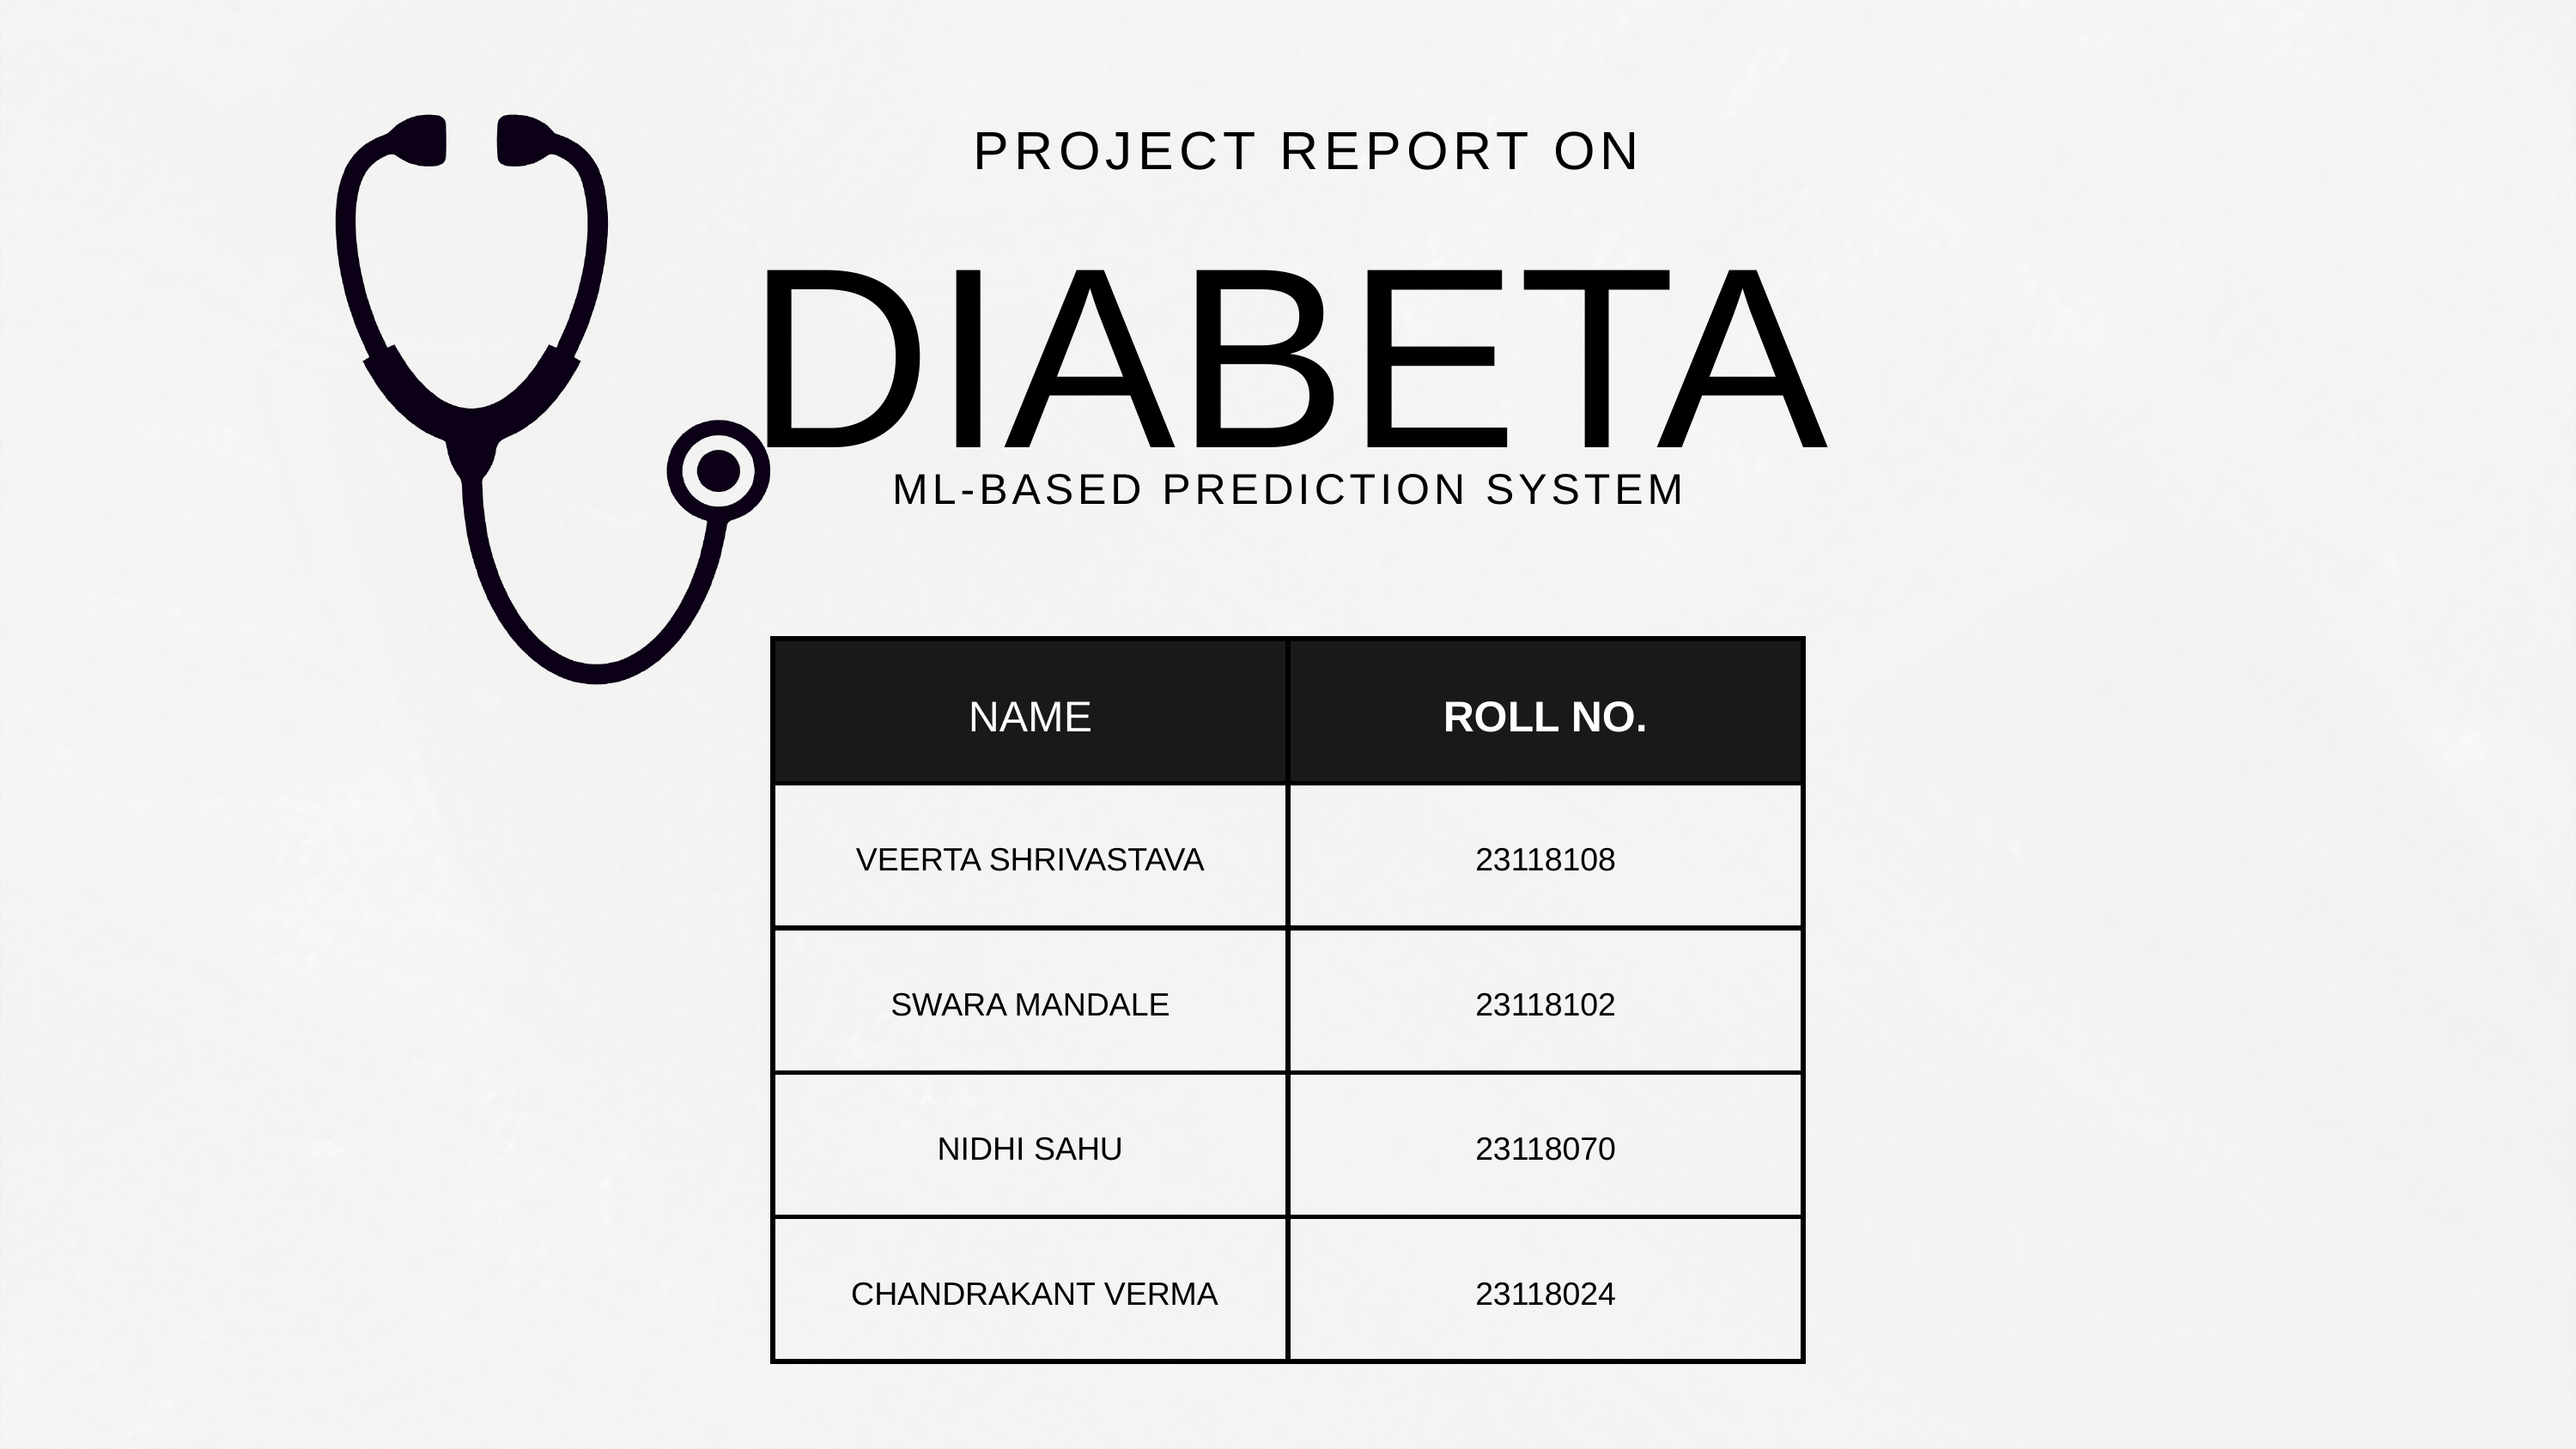

PROJECT REPORT ON

DIABETA
ML-BASED PREDICTION SYSTEM
| NAME | ROLL NO. |
| --- | --- |
| VEERTA SHRIVASTAVA | 23118108 |
| SWARA MANDALE | 23118102 |
| NIDHI SAHU | 23118070 |
| CHANDRAKANT VERMA | 23118024 |